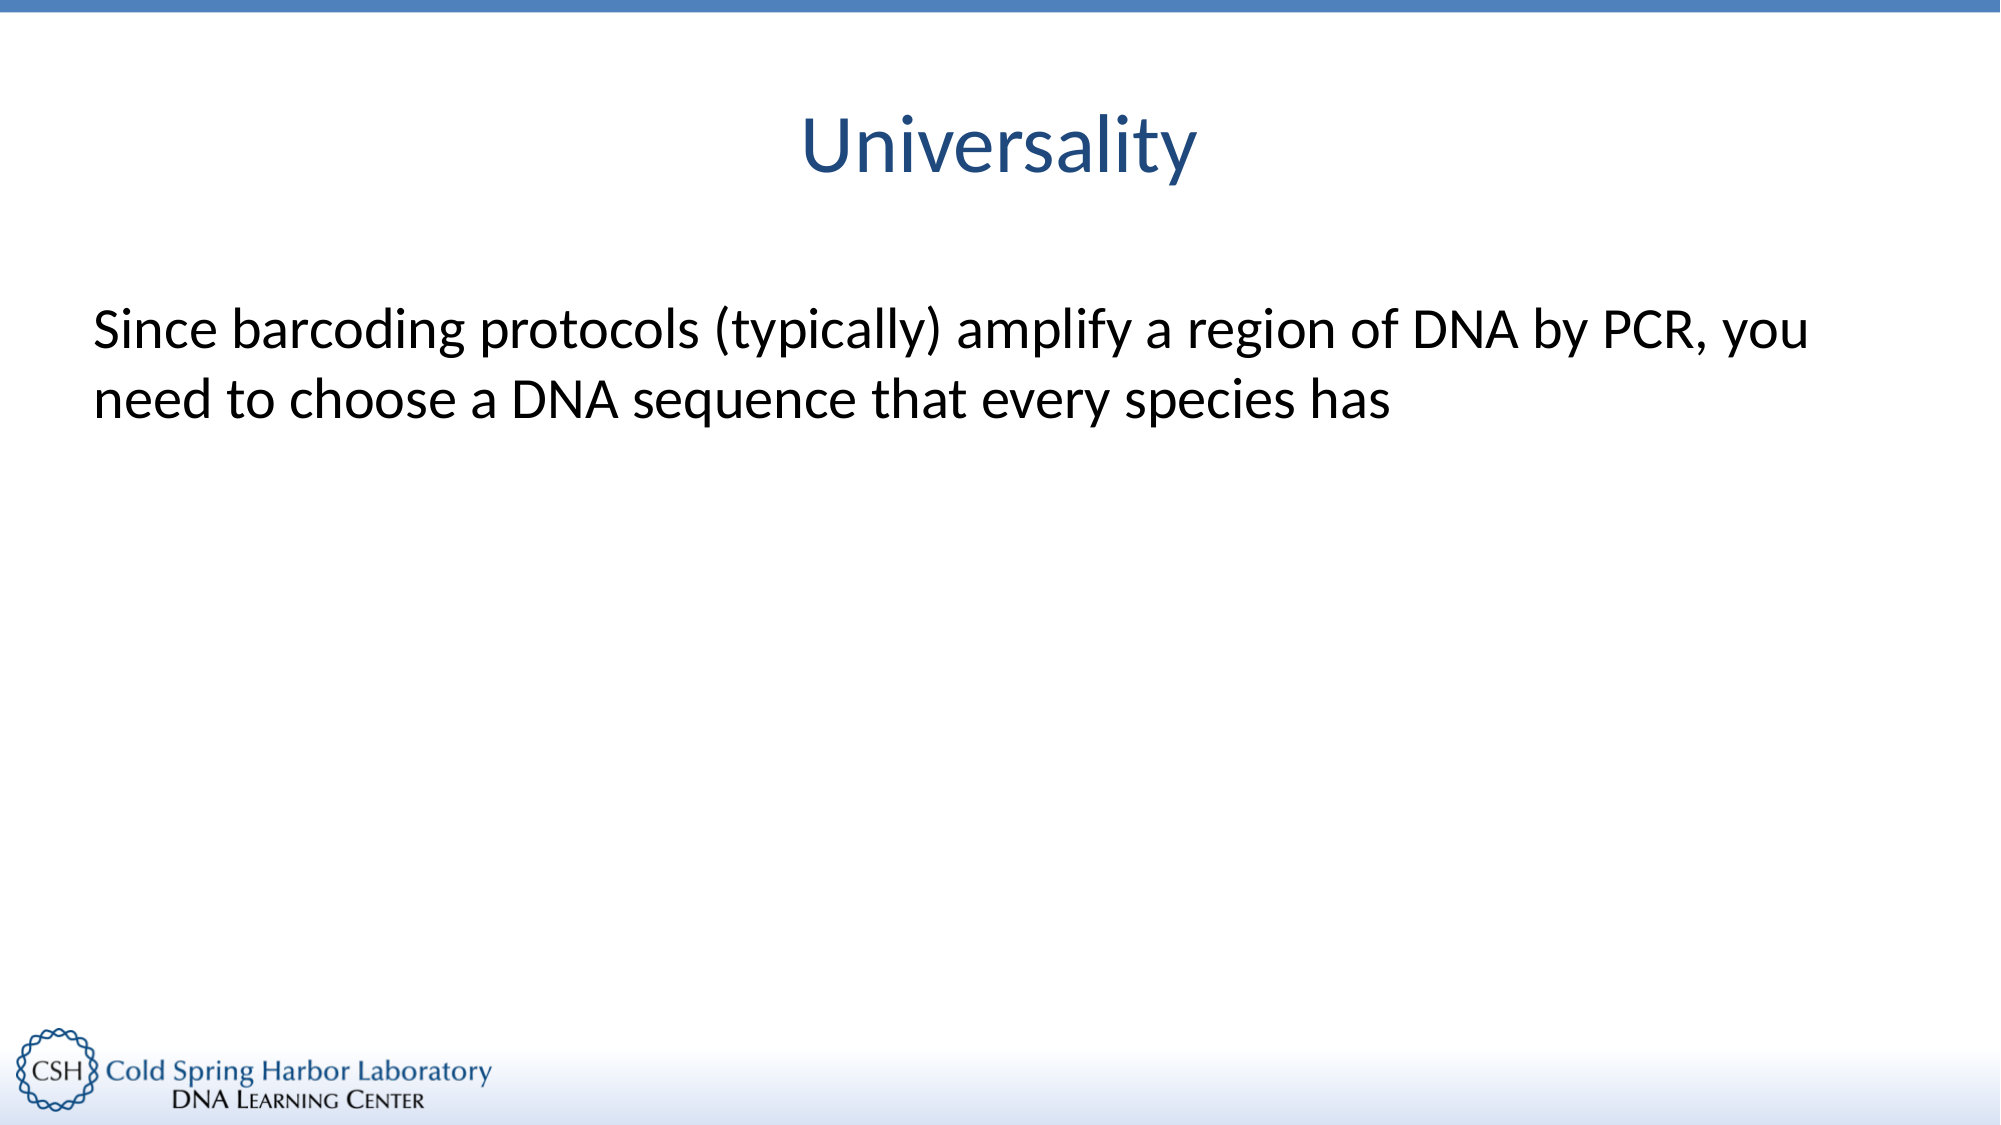

# Universality

Since barcoding protocols (typically) amplify a region of DNA by PCR, you need to choose a DNA sequence that every species has